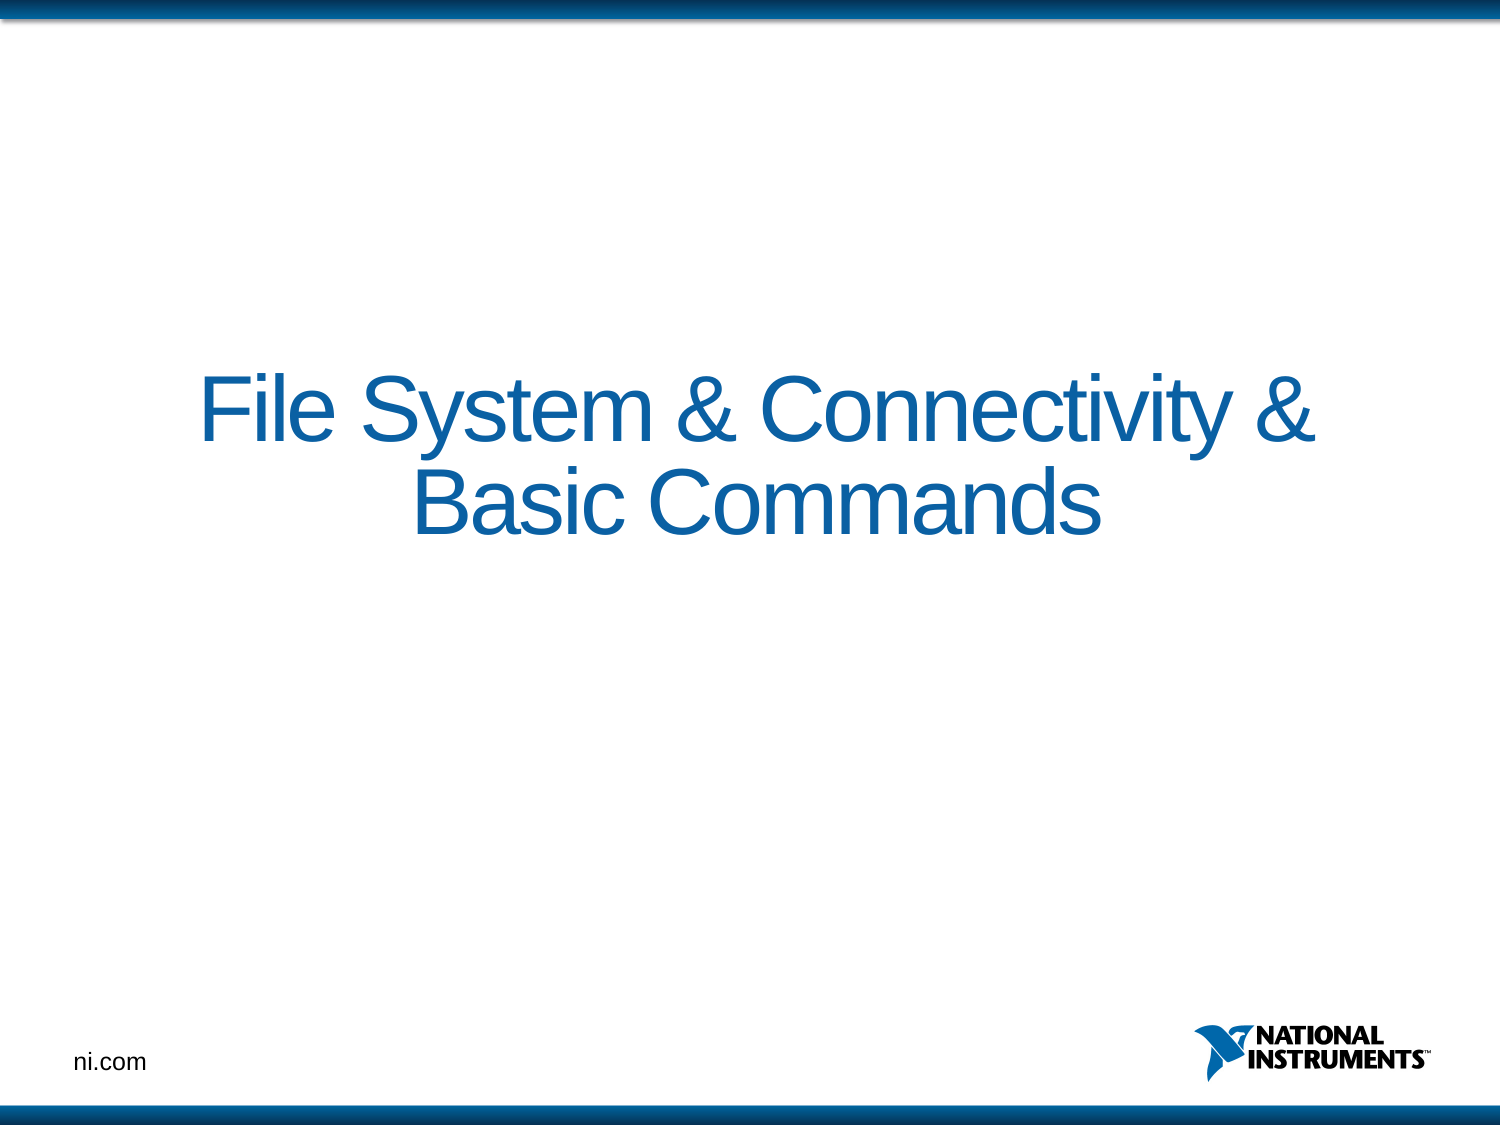

# File System & Connectivity & Basic Commands